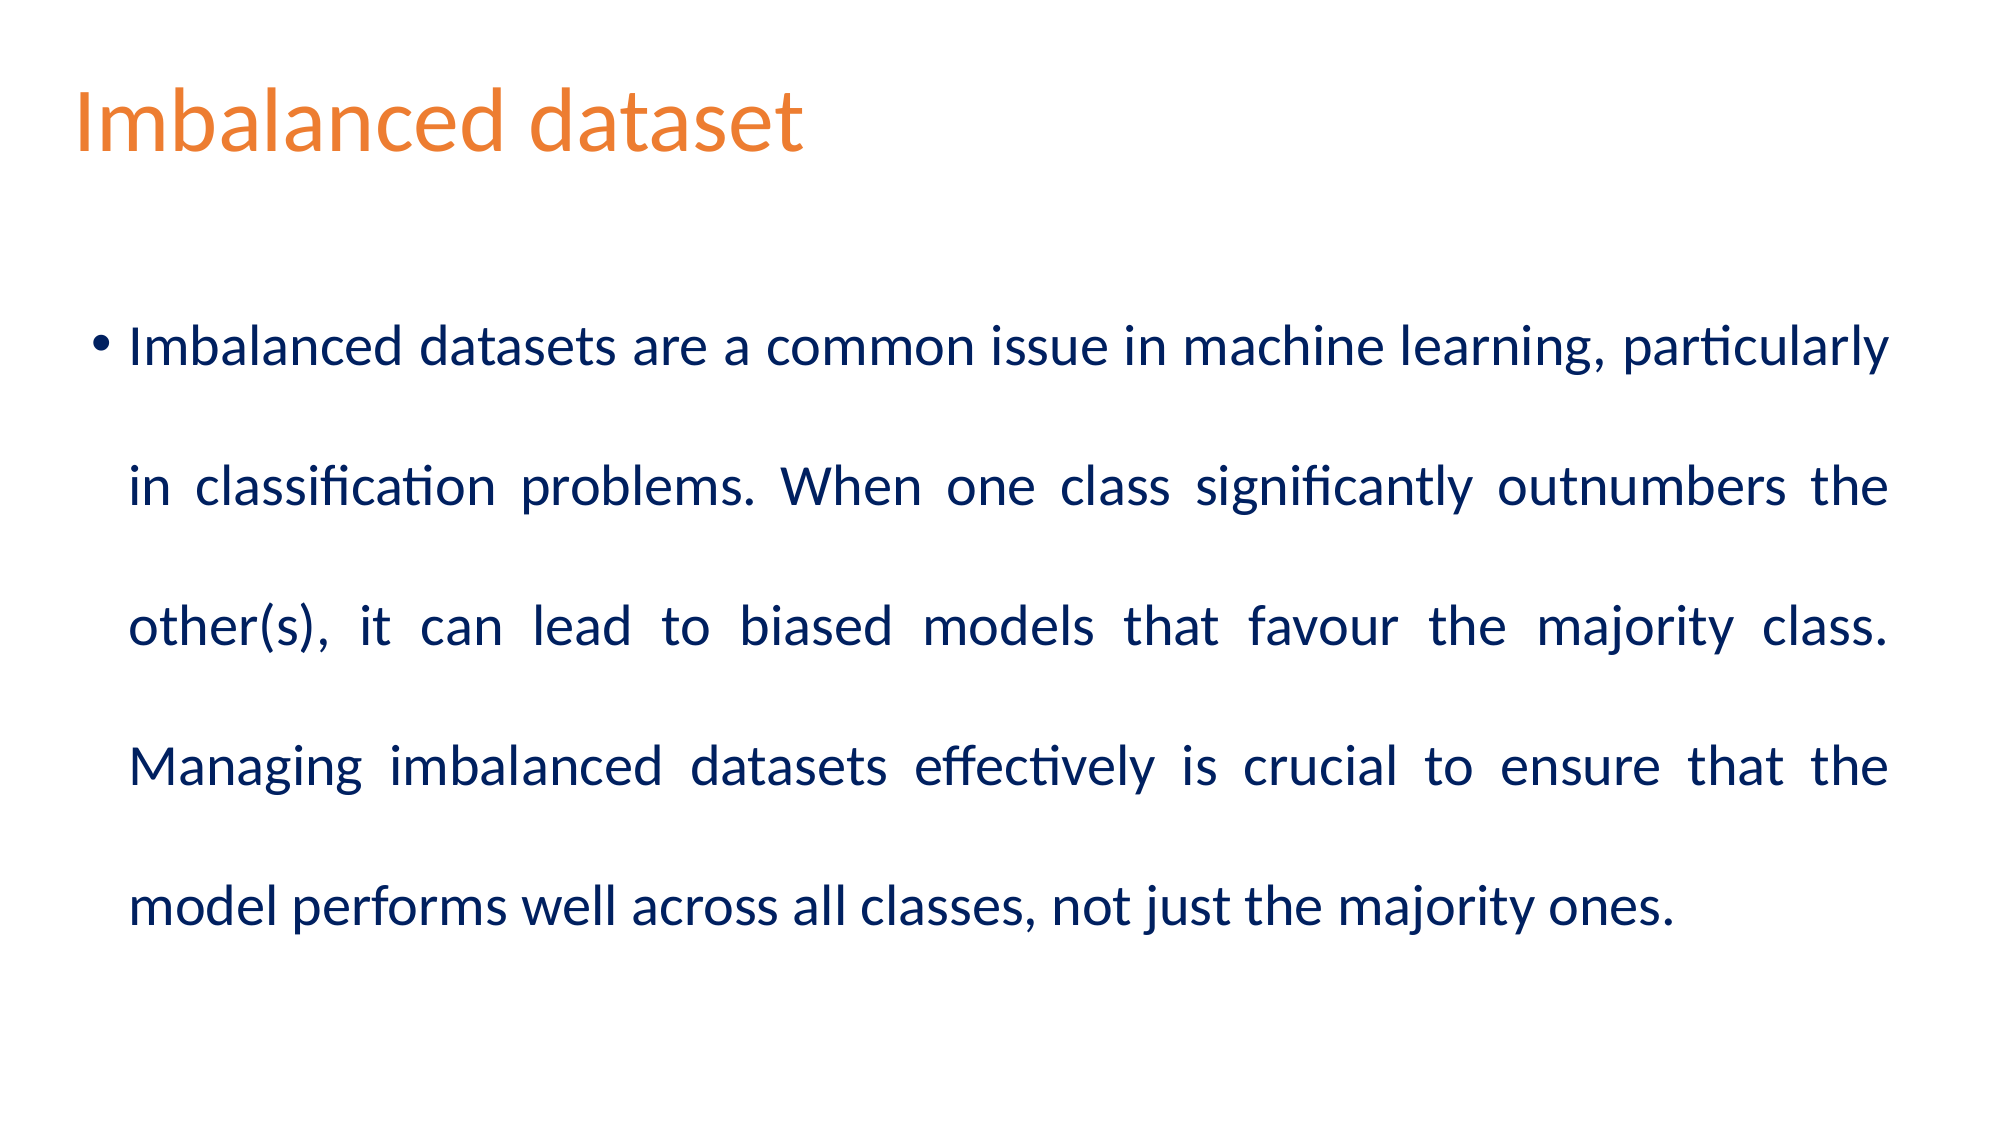

# Imbalanced dataset
Imbalanced datasets are a common issue in machine learning, particularly in classification problems. When one class significantly outnumbers the other(s), it can lead to biased models that favour the majority class. Managing imbalanced datasets effectively is crucial to ensure that the model performs well across all classes, not just the majority ones.